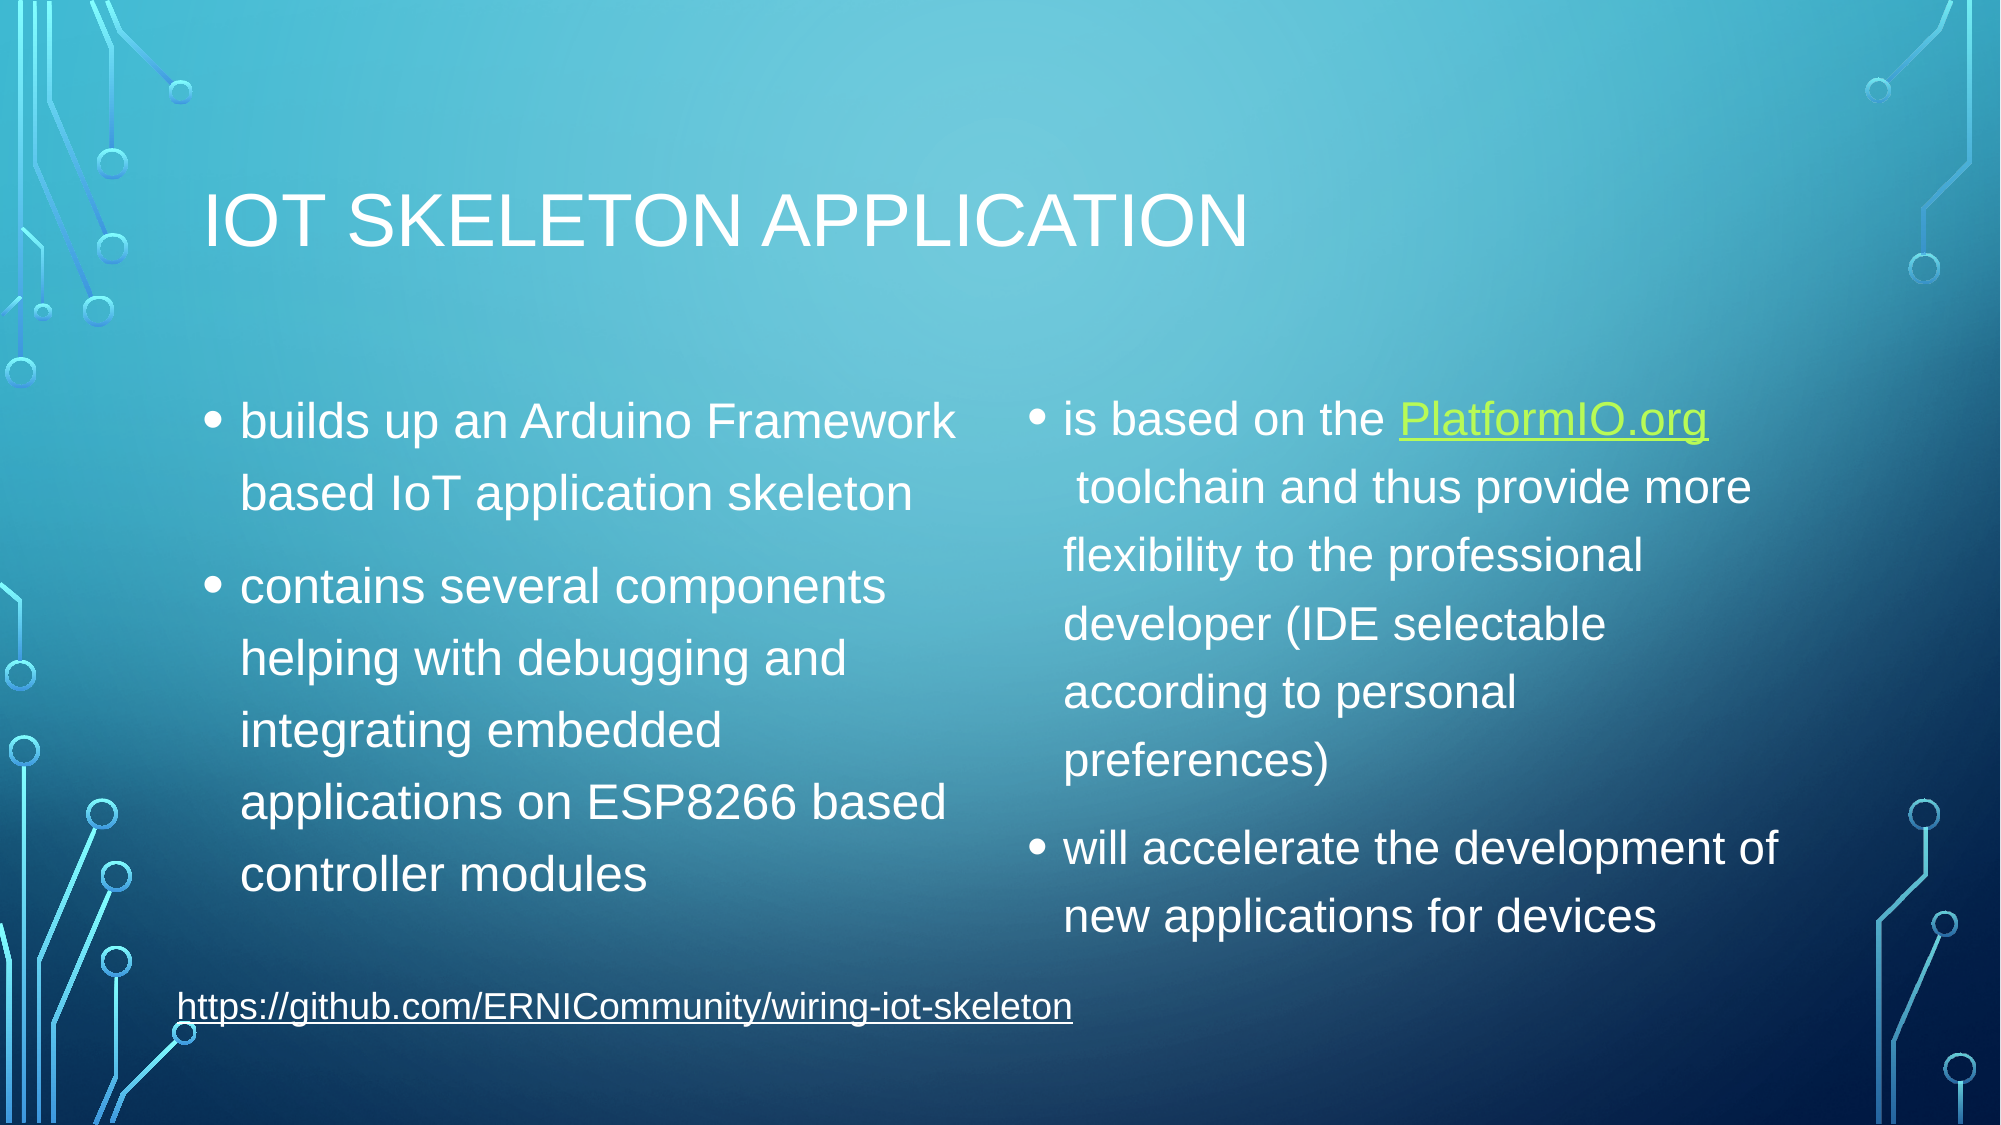

# IOT Skeleton Application
builds up an Arduino Framework based IoT application skeleton
contains several components helping with debugging and integrating embedded applications on ESP8266 based controller modules
is based on the PlatformIO.org toolchain and thus provide more flexibility to the professional developer (IDE selectable according to personal preferences)
will accelerate the development of new applications for devices

https://github.com/ERNICommunity/wiring-iot-skeleton